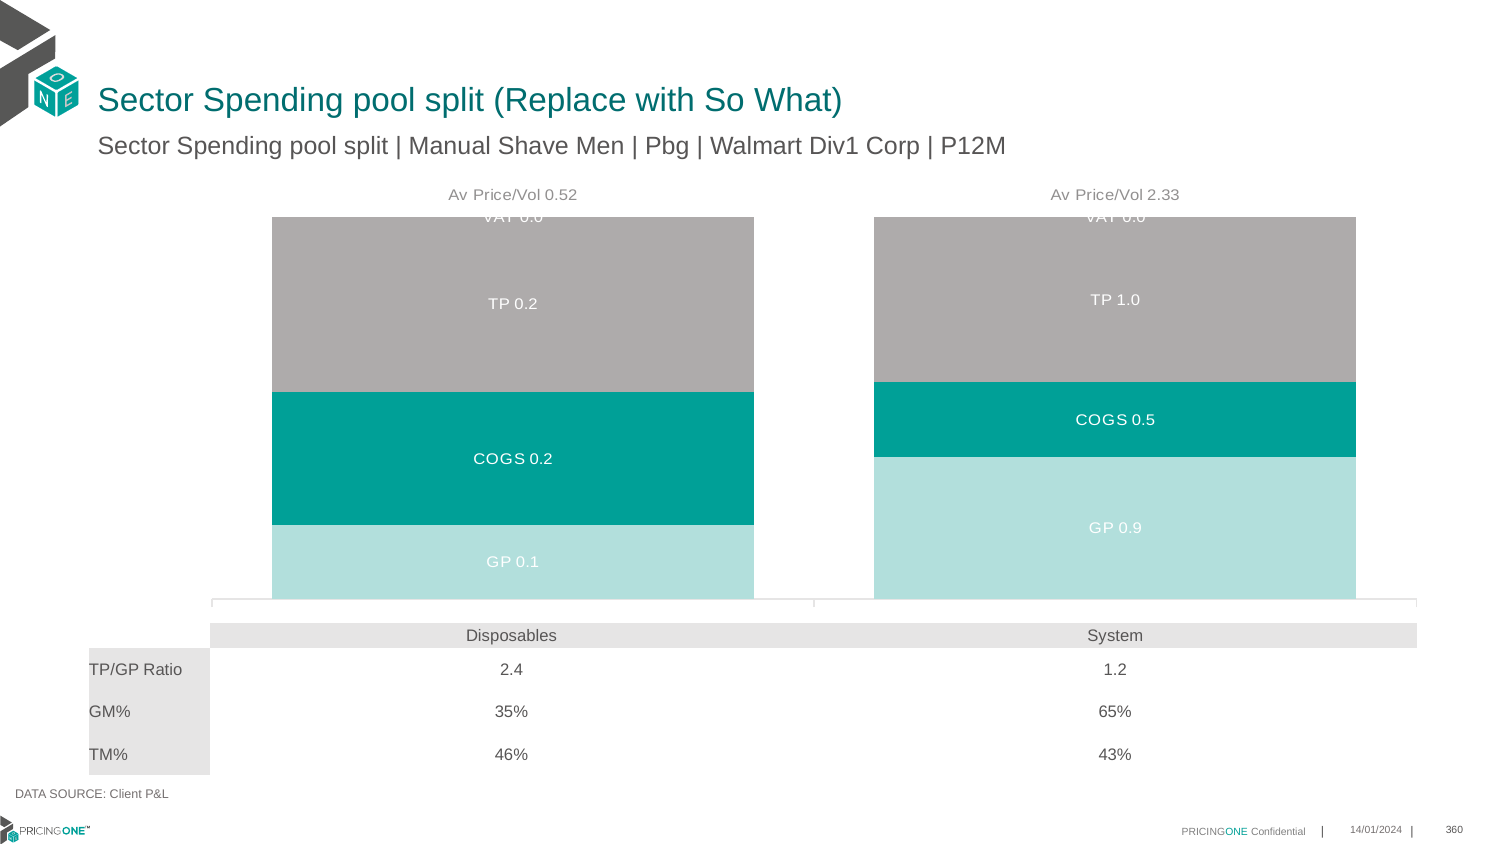

# Sector Spending pool split (Replace with So What)
Sector Spending pool split | Manual Shave Men | Pbg | Walmart Div1 Corp | P12M

### Chart

| Category | GP | COGS | TP | VAT |
|---|---|---|---|---|
| Av Price/Vol 0.52 | 0.0998 | 0.1816 | 0.2379 | 0.0 |
| Av Price/Vol 2.33 | 0.8642 | 0.4586 | 1.0117 | 0.0 |
|  | Disposables | System |
| --- | --- | --- |
| TP/GP Ratio | 2.4 | 1.2 |
| GM% | 35% | 65% |
| TM% | 46% | 43% |
DATA SOURCE: Client P&L

14/01/2024
360